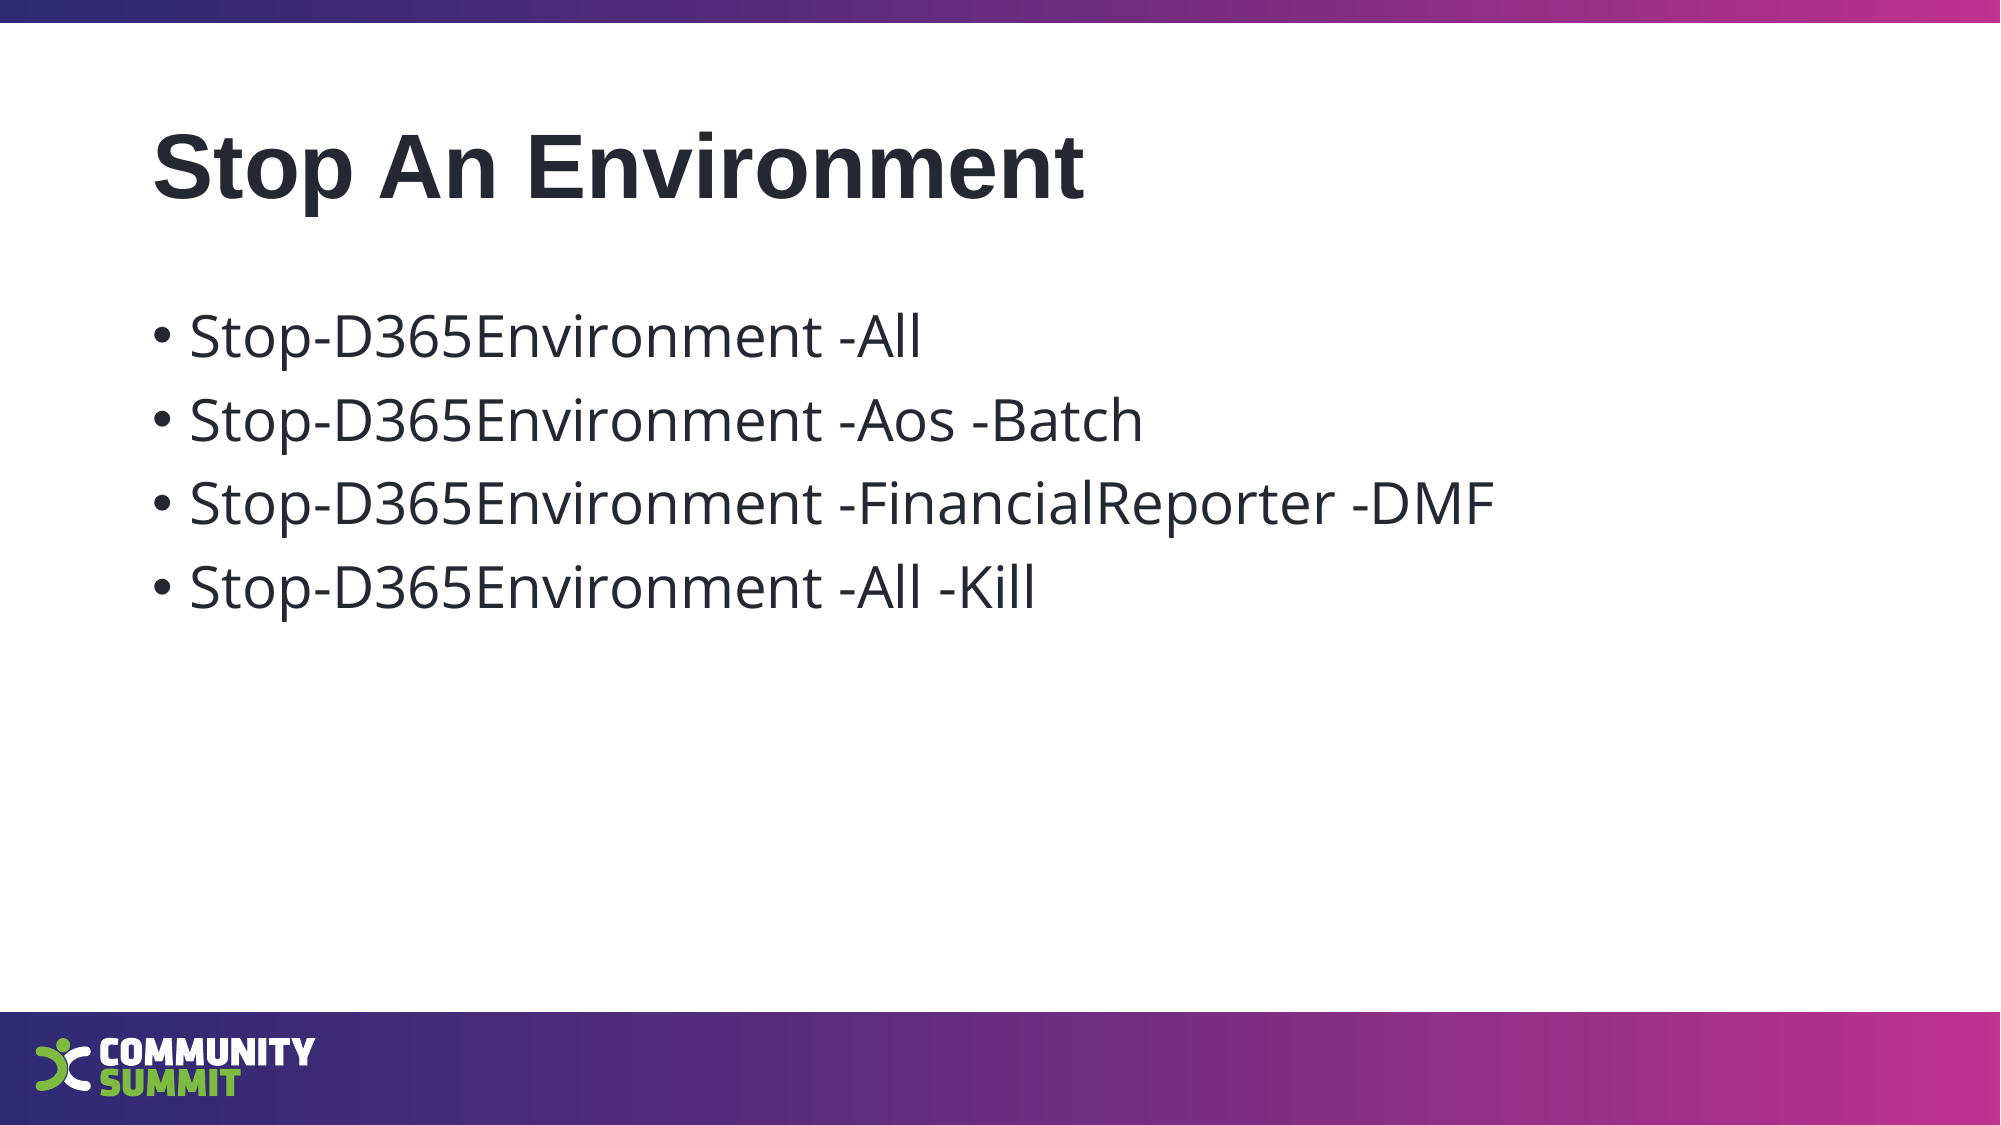

# Stop An Environment
Stop-D365Environment -All
Stop-D365Environment -Aos -Batch
Stop-D365Environment -FinancialReporter -DMF
Stop-D365Environment -All -Kill